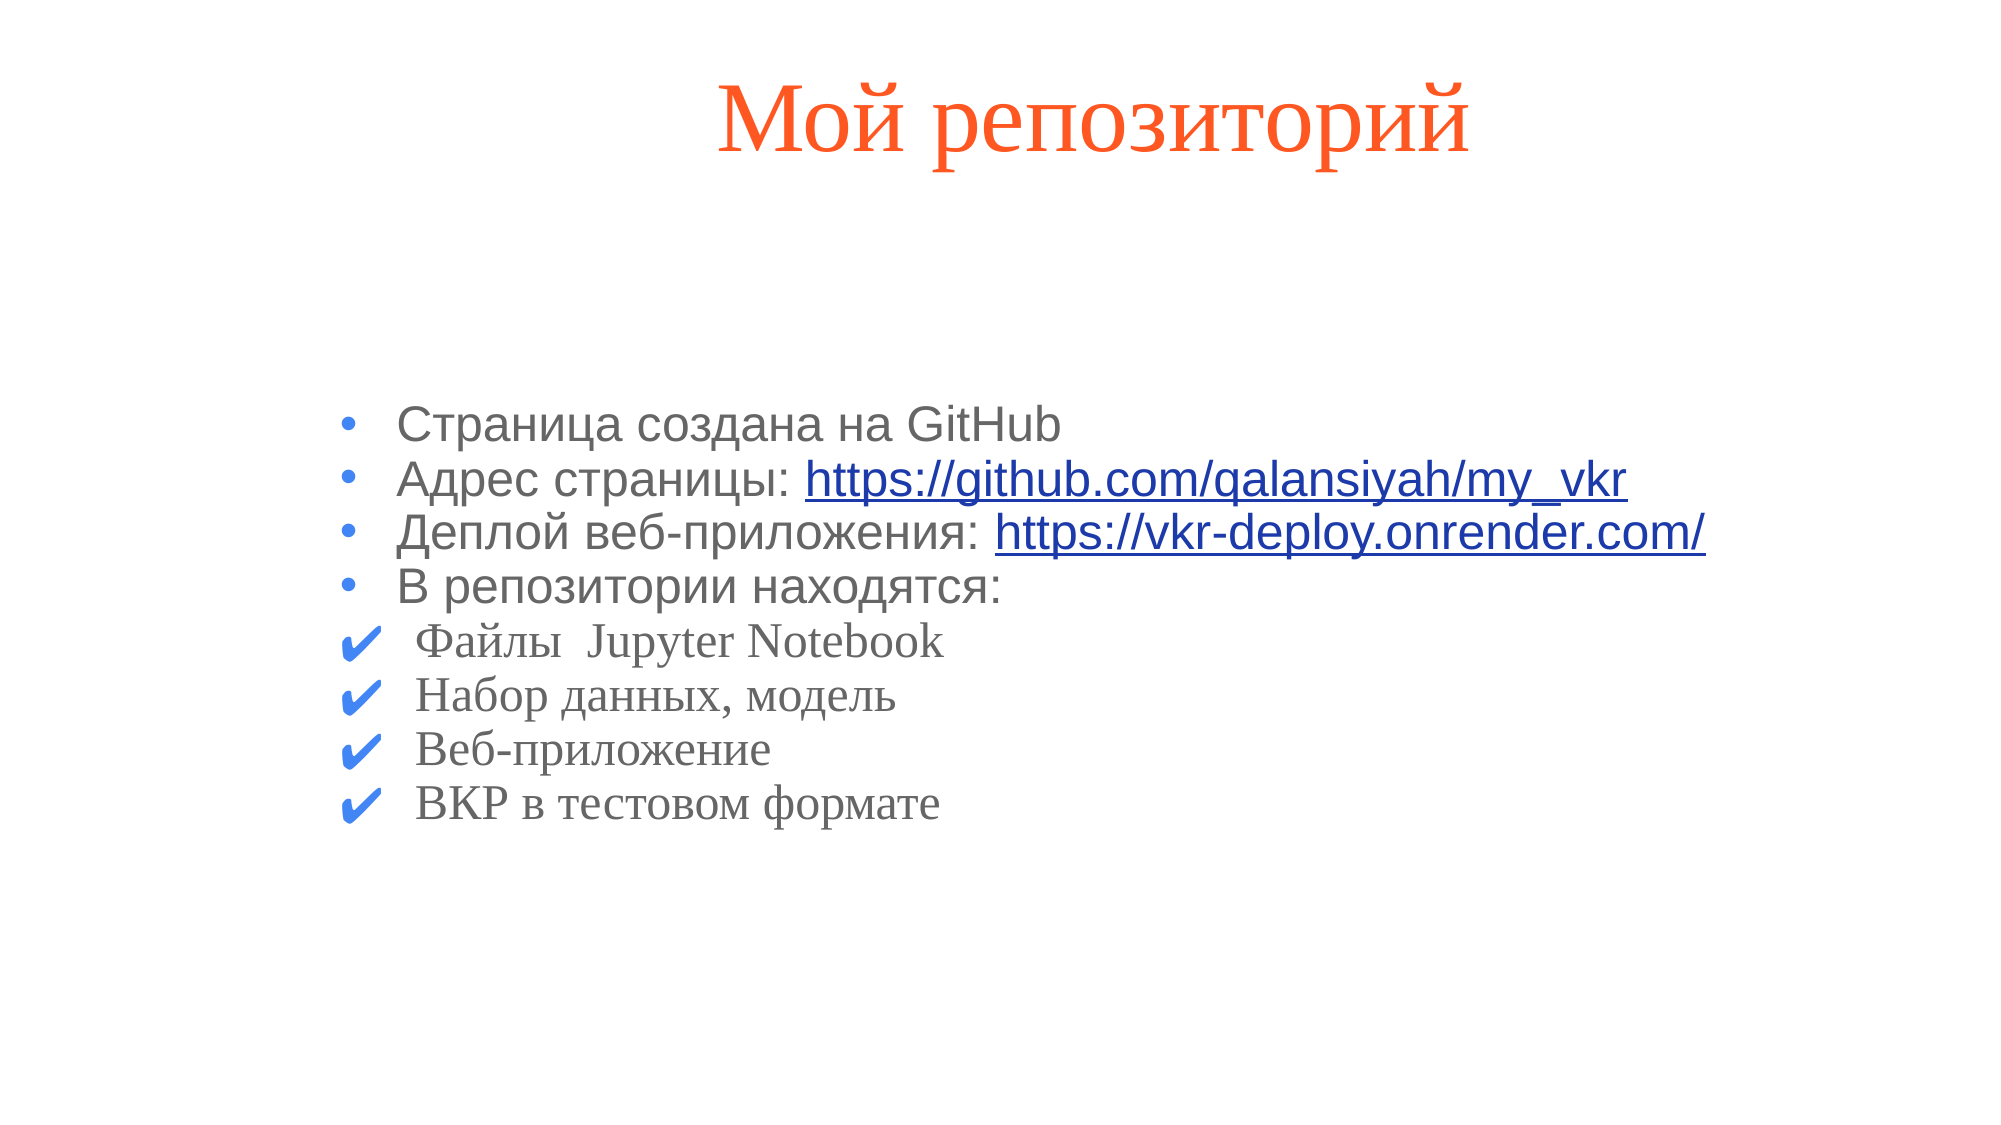

# Мой репозиторий
Страница создана на GitHub
Адрес страницы: https://github.com/qalansiyah/my_vkr
Деплой веб-приложения: https://vkr-deploy.onrender.com/
В репозитории находятся:
Файлы  Jupyter Notebook
Набор данных, модель
Веб-приложение
ВКР в тестовом формате